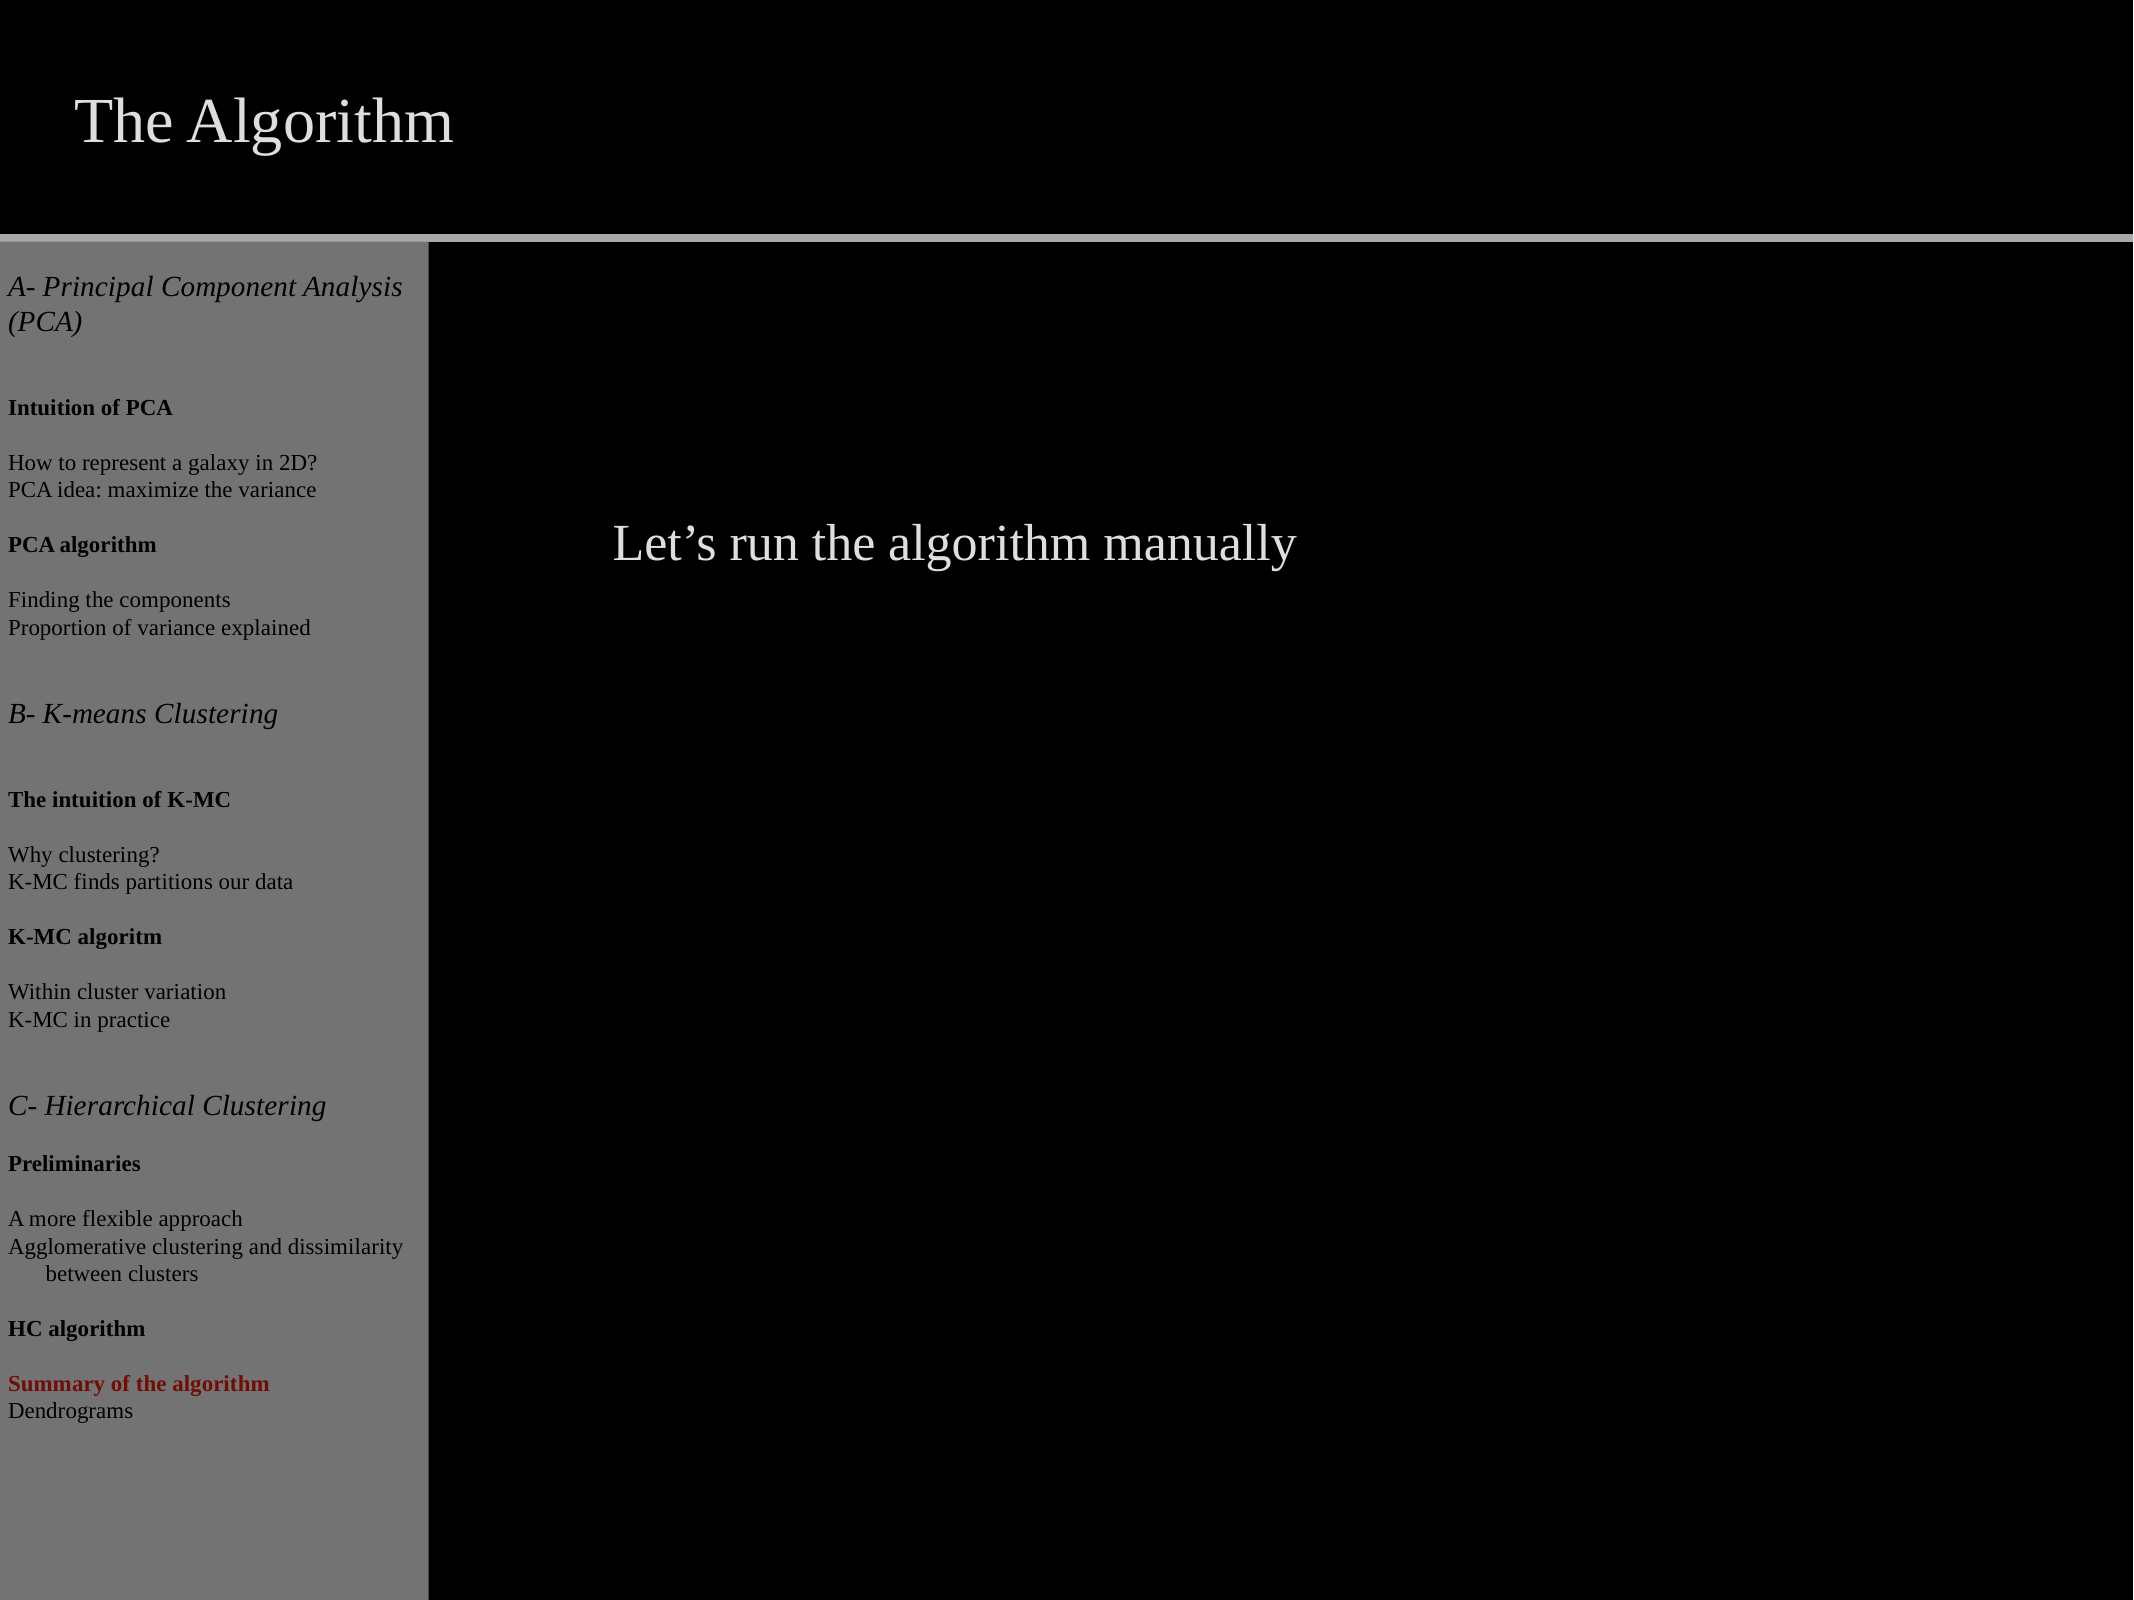

The Algorithm
# A- Principal Component Analysis (PCA)

Intuition of PCA

How to represent a galaxy in 2D?
PCA idea: maximize the variance

PCA algorithm

Finding the components
Proportion of variance explained

B- K-means Clustering

The intuition of K-MC

Why clustering?
K-MC finds partitions our data

K-MC algoritm

Within cluster variation
K-MC in practice

C- Hierarchical Clustering

Preliminaries

A more flexible approach
Agglomerative clustering and dissimilarity between clusters

HC algorithm

Summary of the algorithm
Dendrograms

Let’s run the algorithm manually